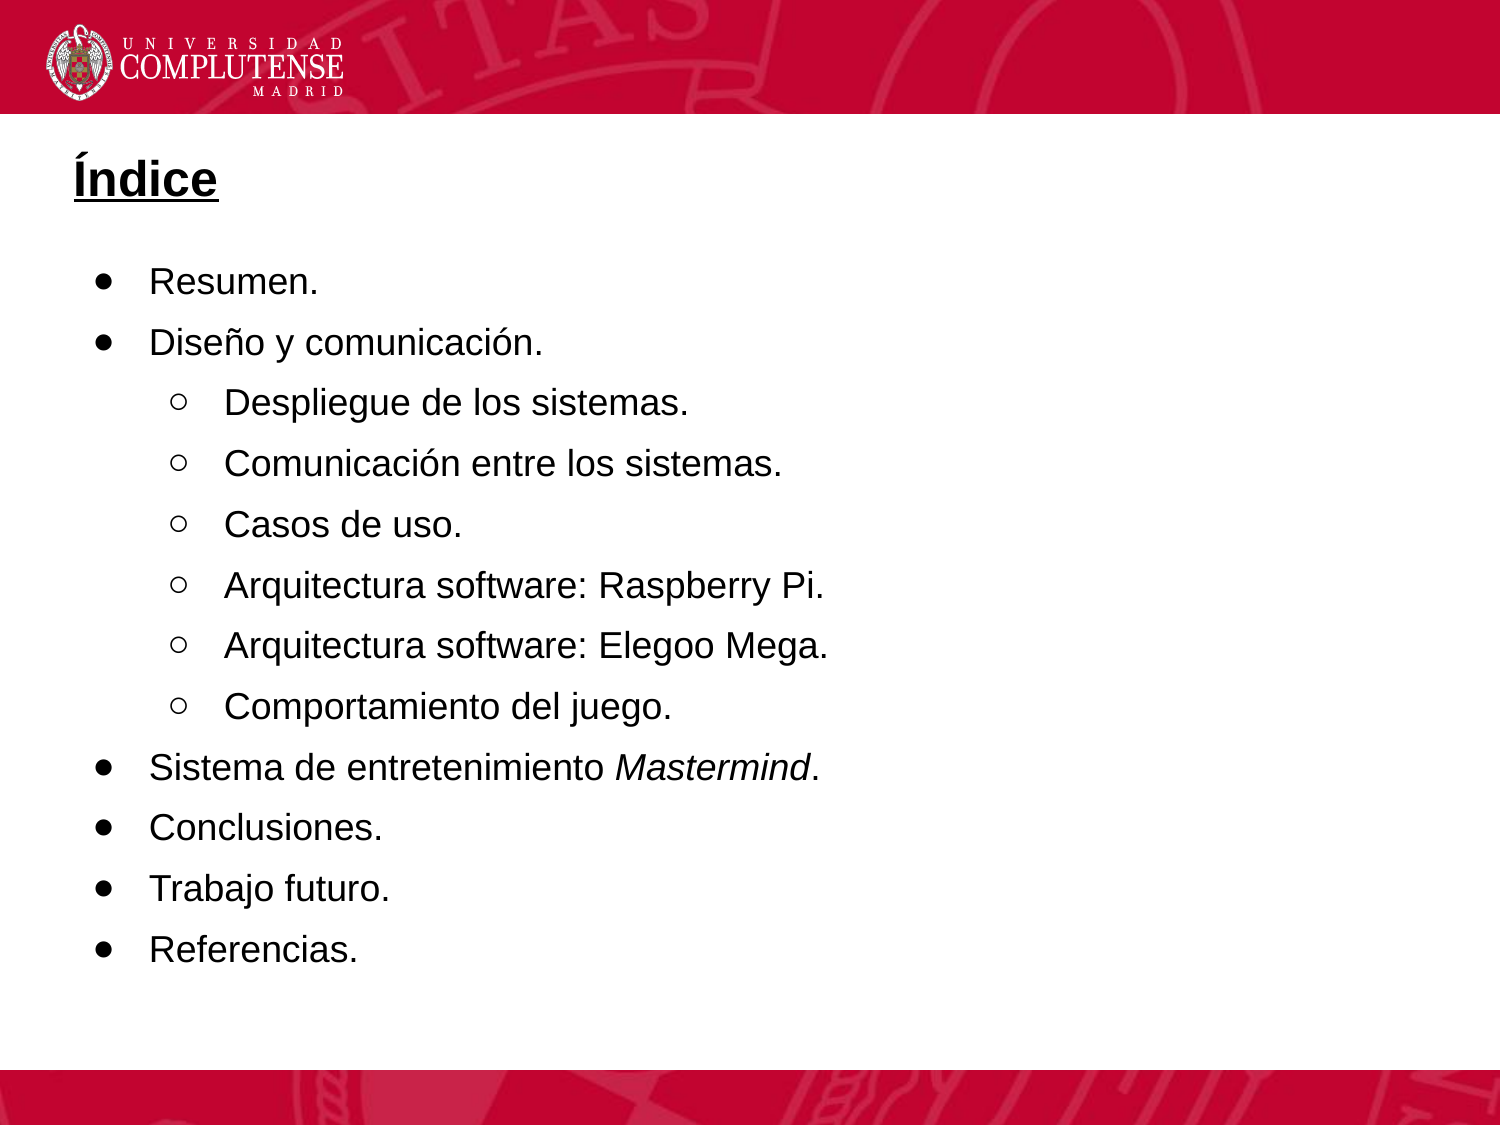

Índice

Resumen.
Diseño y comunicación.
Despliegue de los sistemas.
Comunicación entre los sistemas.
Casos de uso.
Arquitectura software: Raspberry Pi.
Arquitectura software: Elegoo Mega.
Comportamiento del juego.
Sistema de entretenimiento Mastermind.
Conclusiones.
Trabajo futuro.
Referencias.